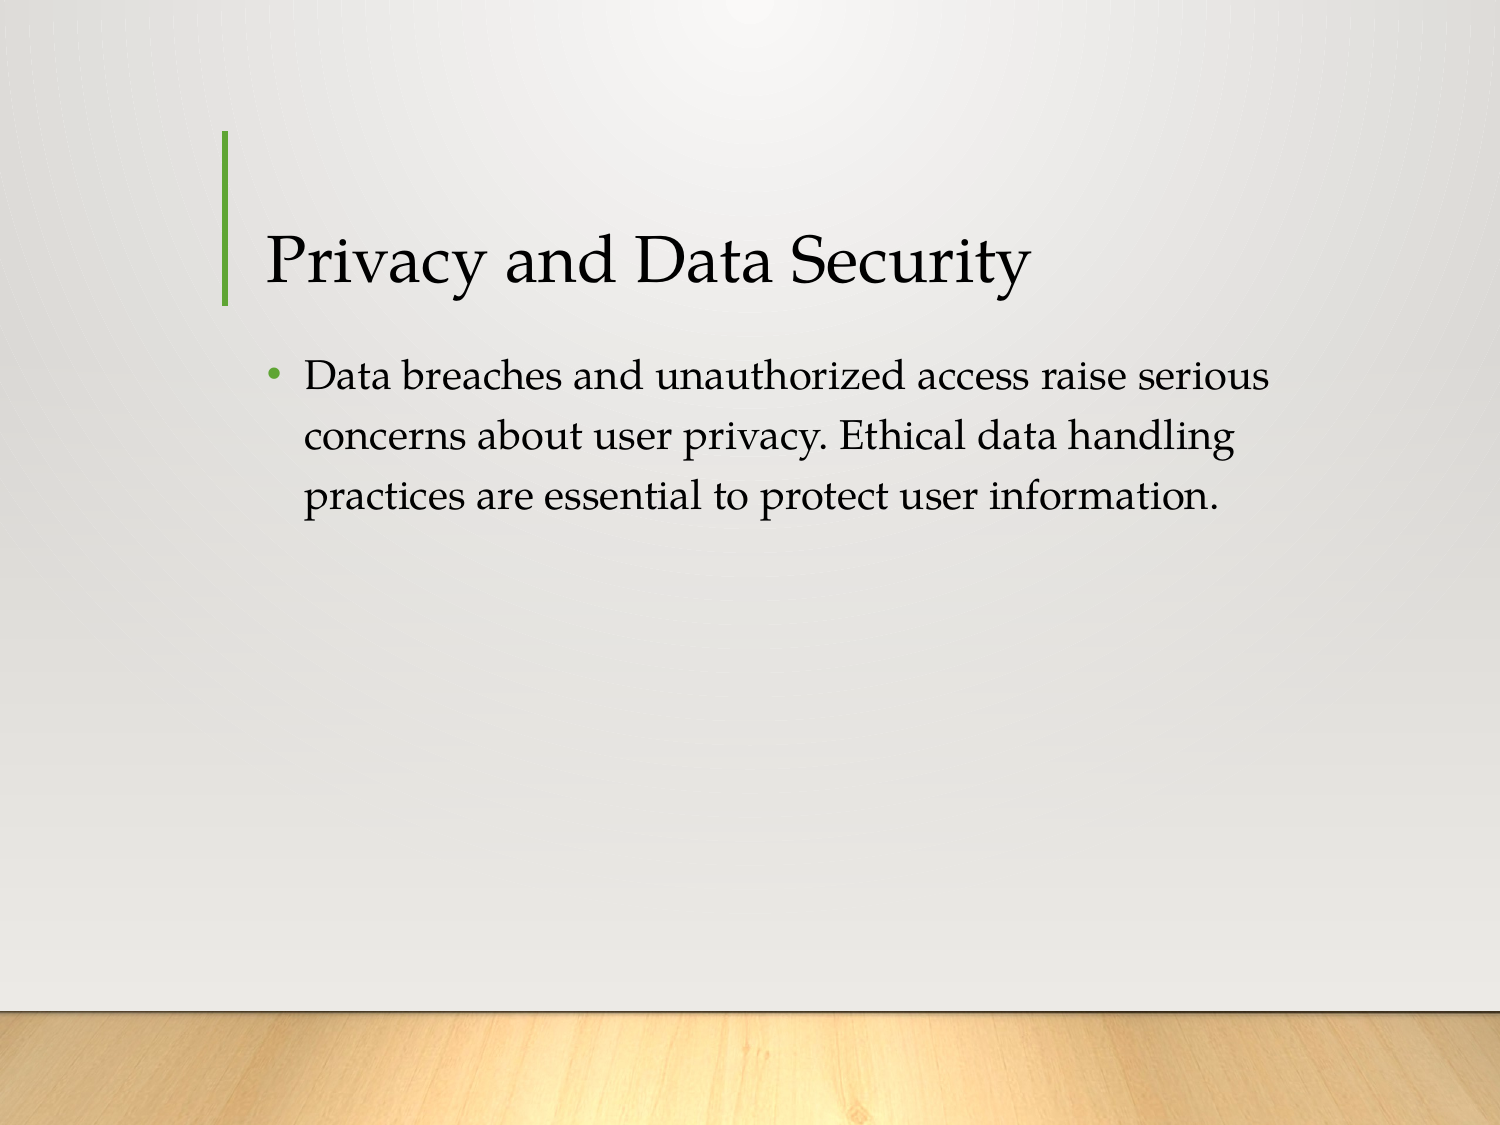

# Privacy and Data Security
Data breaches and unauthorized access raise serious concerns about user privacy. Ethical data handling practices are essential to protect user information.